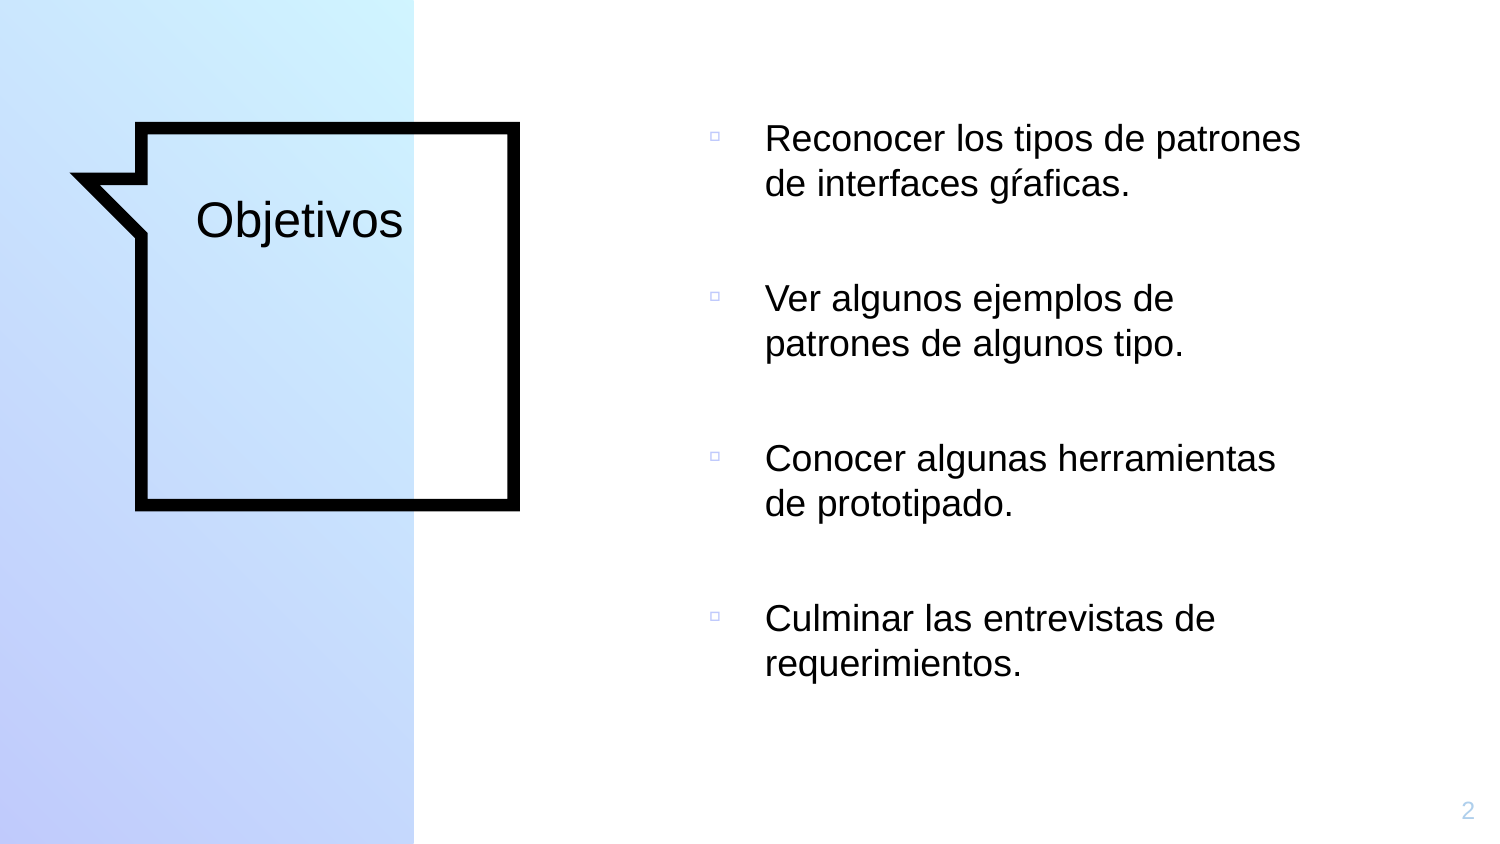

Reconocer los tipos de patrones de interfaces gŕaficas.

Ver algunos ejemplos de patrones de algunos tipo.

Conocer algunas herramientas de prototipado.

Culminar las entrevistas de requerimientos.
# Objetivos
2